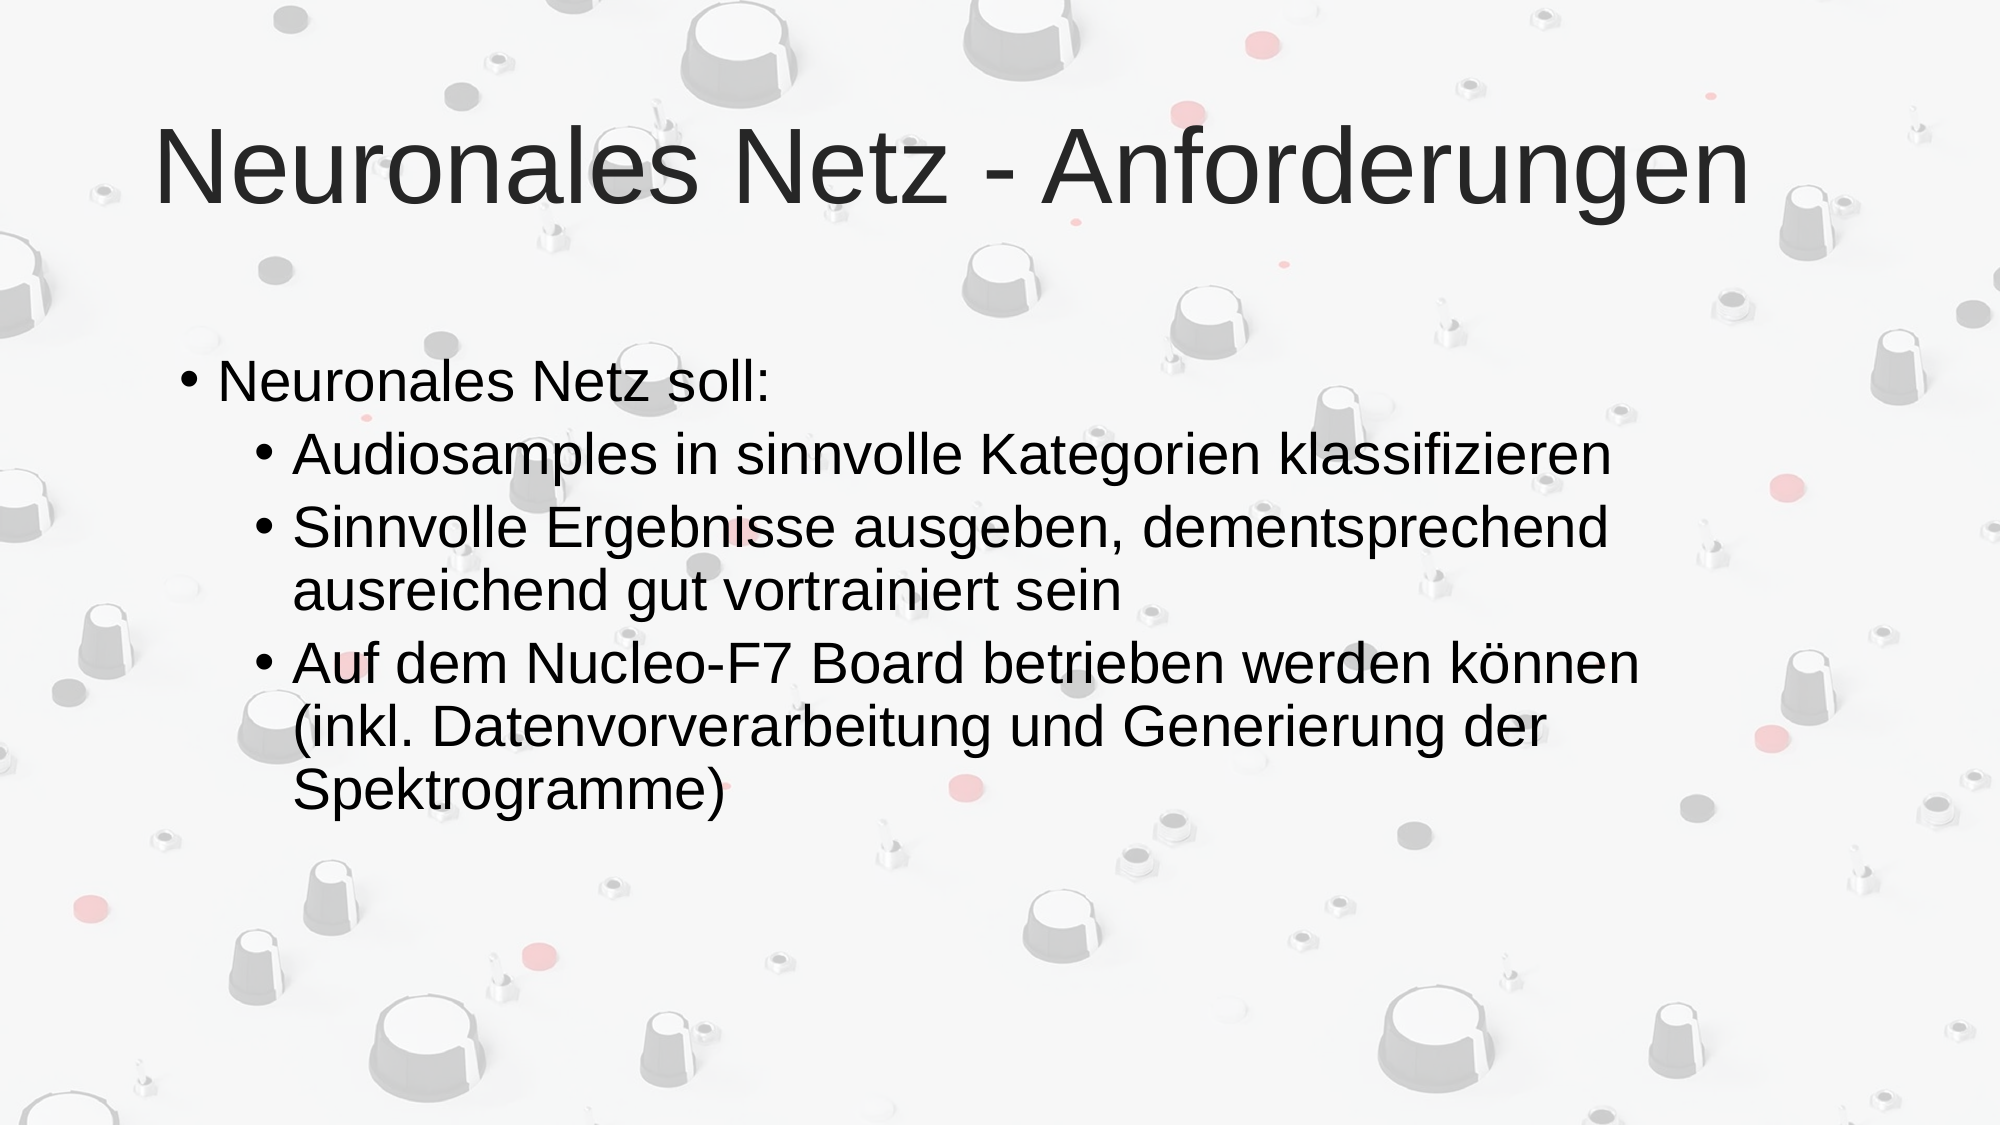

# Neuronales Netz - Anforderungen
Neuronales Netz soll:
Audiosamples in sinnvolle Kategorien klassifizieren
Sinnvolle Ergebnisse ausgeben, dementsprechend ausreichend gut vortrainiert sein
Auf dem Nucleo-F7 Board betrieben werden können (inkl. Datenvorverarbeitung und Generierung der Spektrogramme)